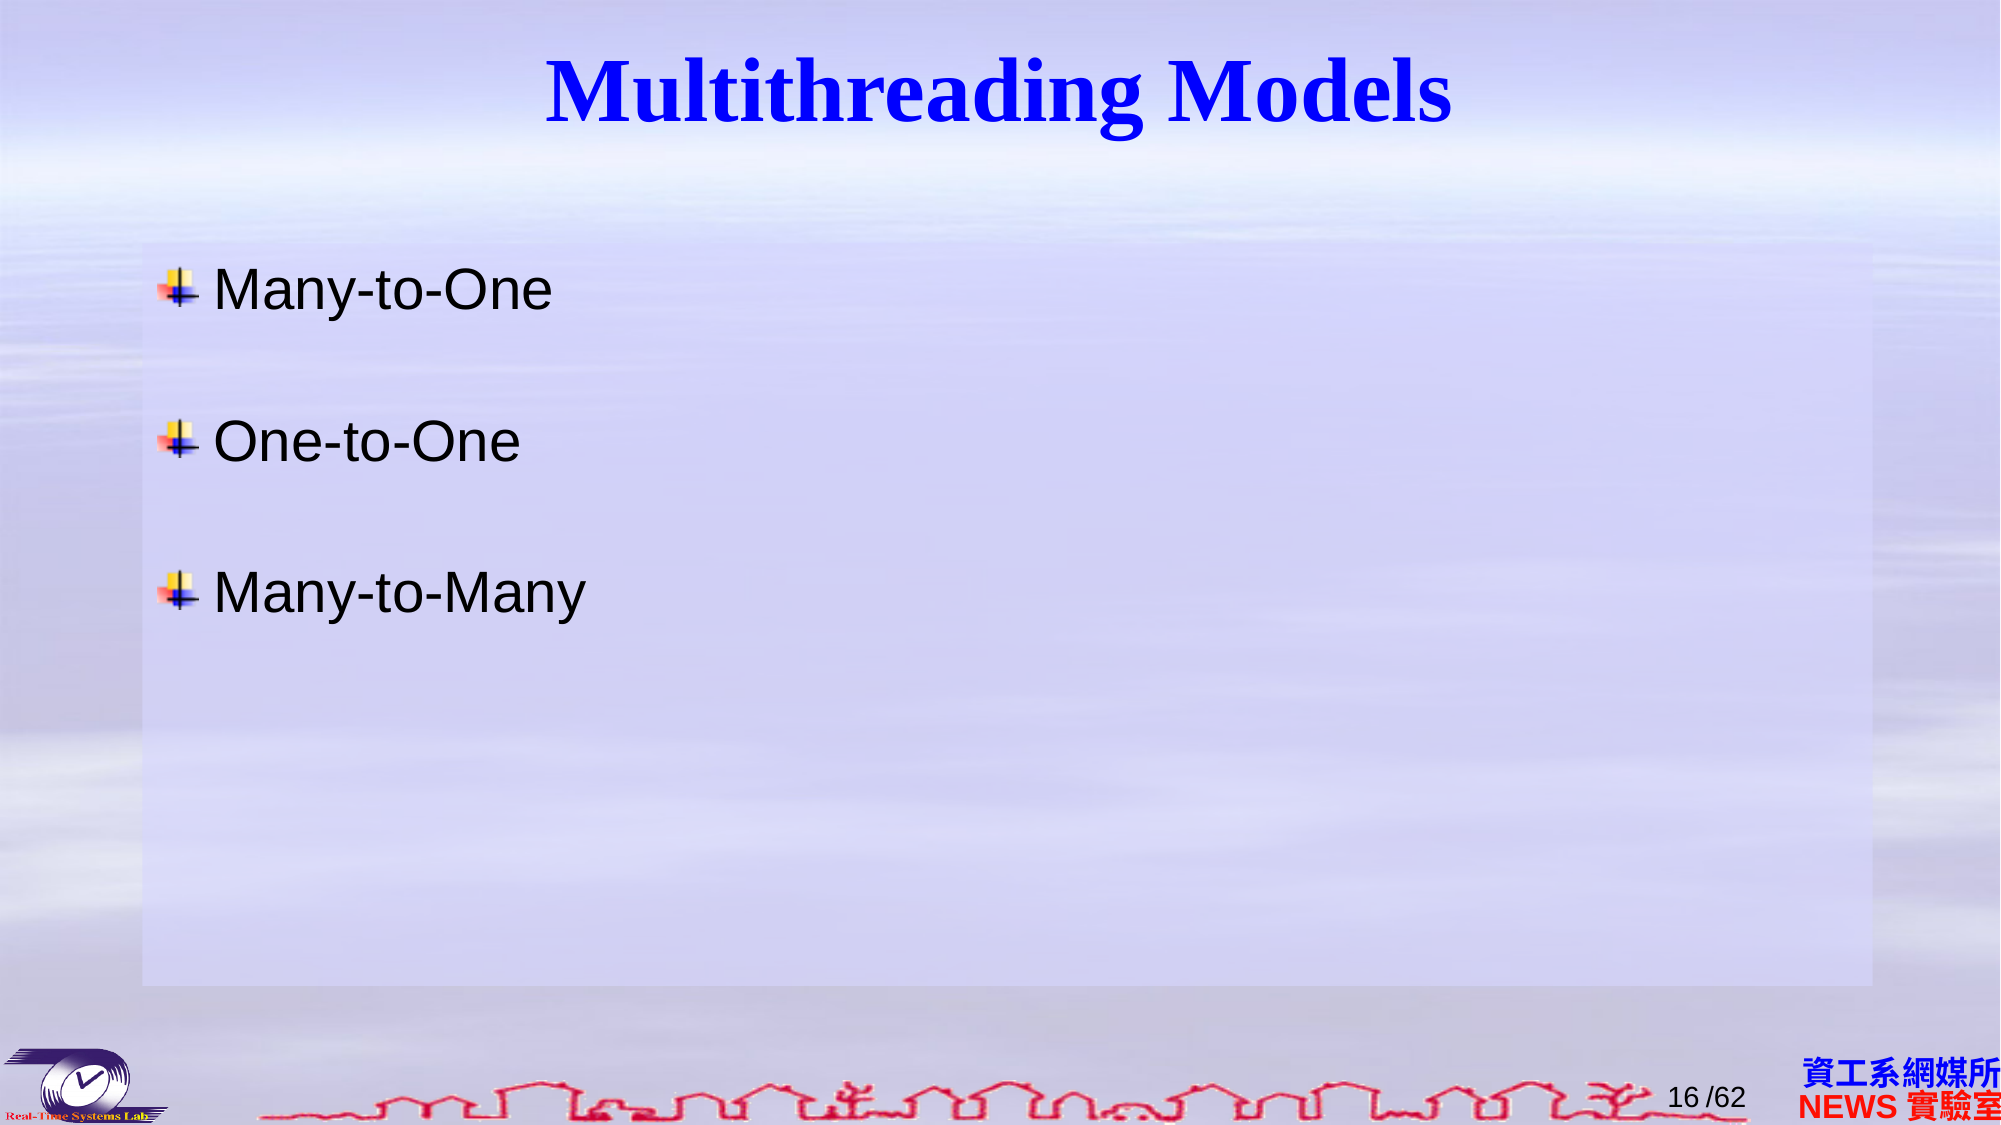

# Multithreading Models
Many-to-One
One-to-One
Many-to-Many

16
/62